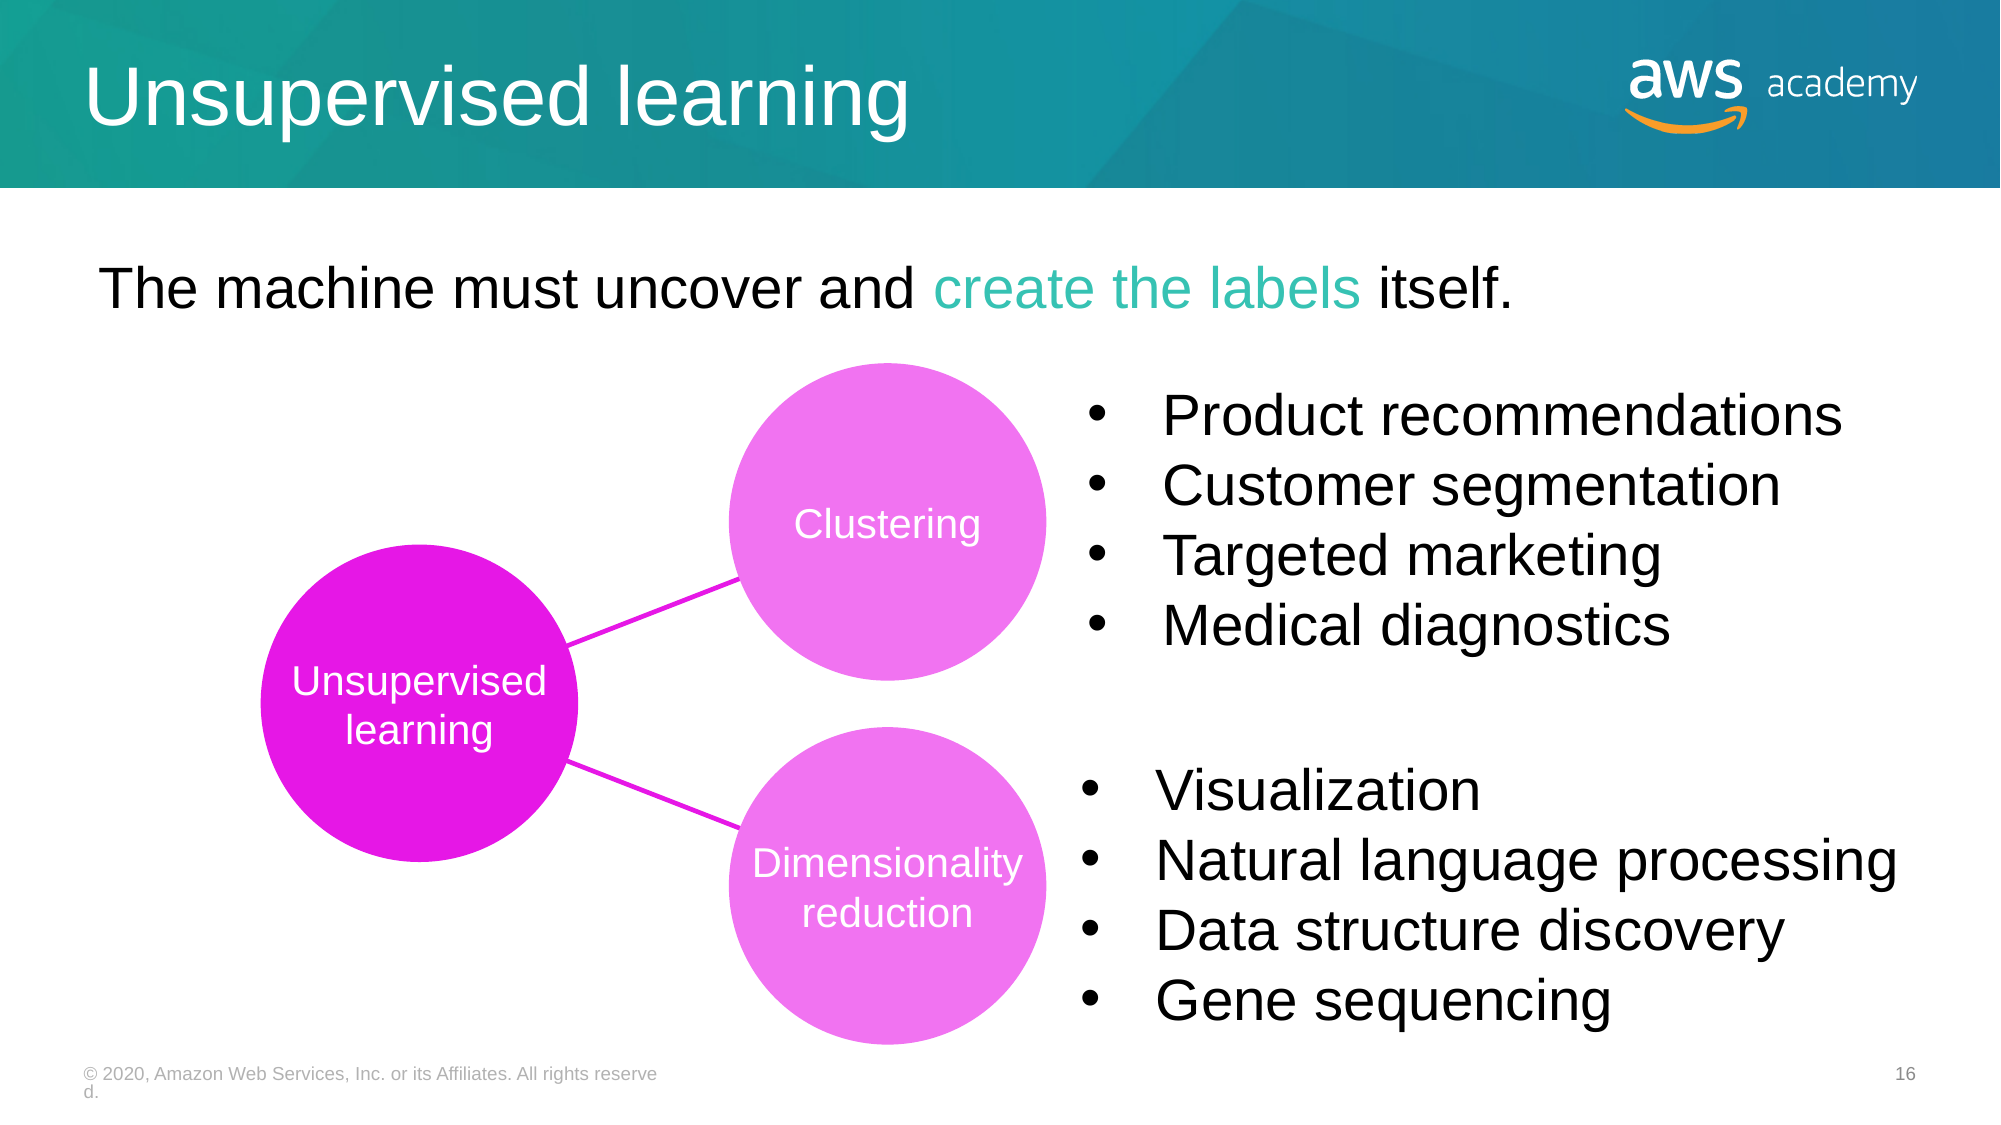

# Unsupervised learning
The machine must uncover and create the labels itself.

Clustering

Product recommendations
Customer segmentation
Targeted marketing
Medical diagnostics

Unsupervised
learning

Dimensionality
reduction

Visualization
Natural language processing
Data structure discovery
Gene sequencing
© 2020, Amazon Web Services, Inc. or its Affiliates. All rights reserved.
16